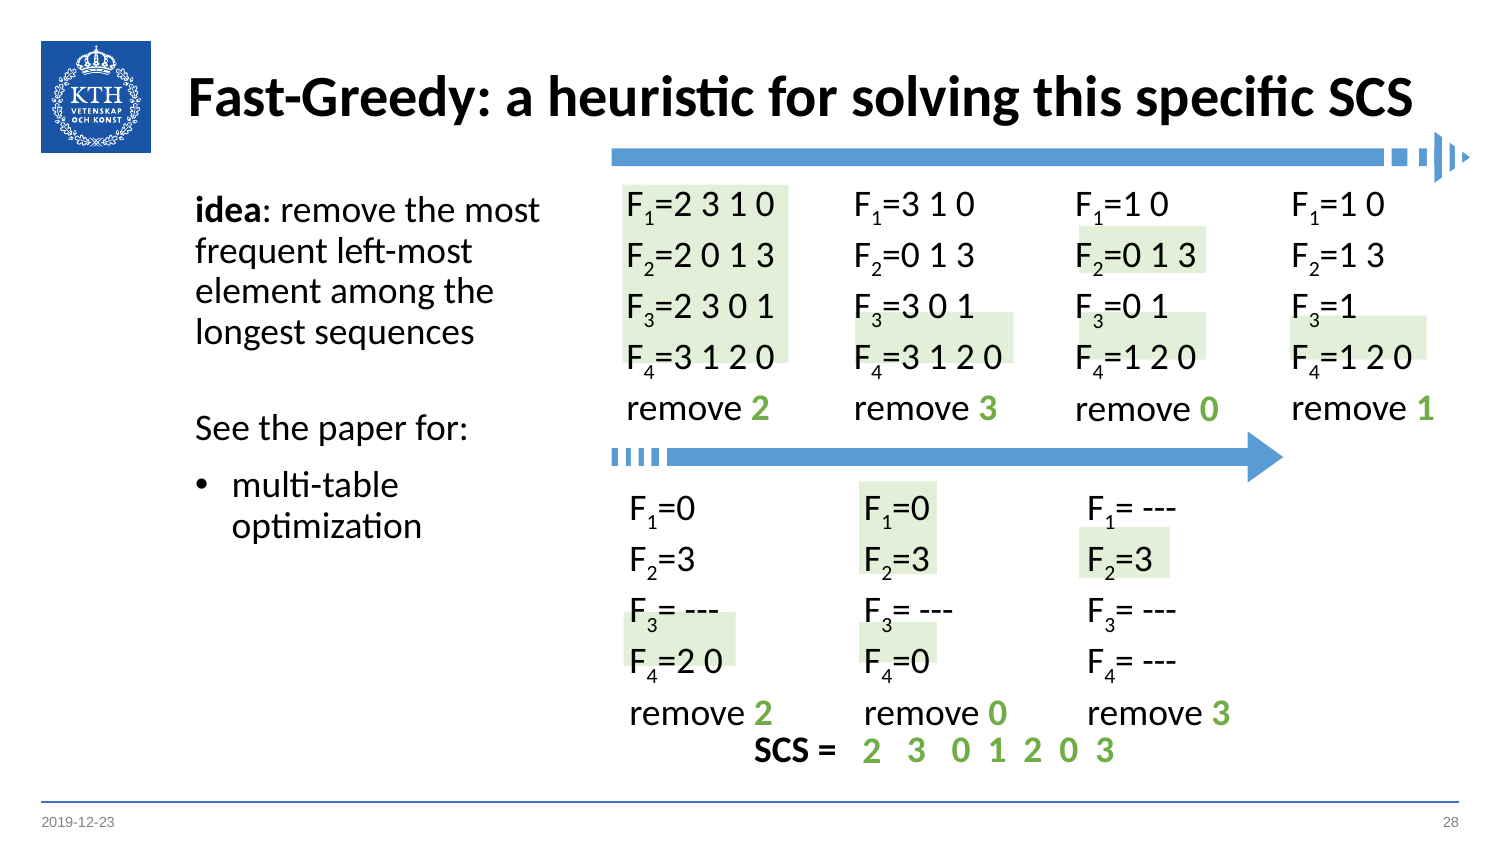

# Fast-Greedy: a heuristic for solving this specific SCS

F1=3 1 0
F2=0 1 3
F3=3 0 1
F4=3 1 2 0
remove 3
F1=1 0
F2=1 3
F3=1
F4=1 2 0
remove 1
F1=2 3 1 0
F2=2 0 1 3
F3=2 3 0 1
F4=3 1 2 0
remove 2
F1=1 0
F2=0 1 3
F3=0 1
F4=1 2 0
remove 0
idea: remove the most frequent left-most element among the longest sequences

See the paper for:
multi-table optimization

F1=0
F2=3
F3= ---
F4=0
remove 0
F1= ---
F2=3
F3= ---
F4= ---
remove 3
F1=0
F2=3
F3= ---
F4=2 0
remove 2

0  1  2  0  3
3
SCS =
2
2019-12-23
28